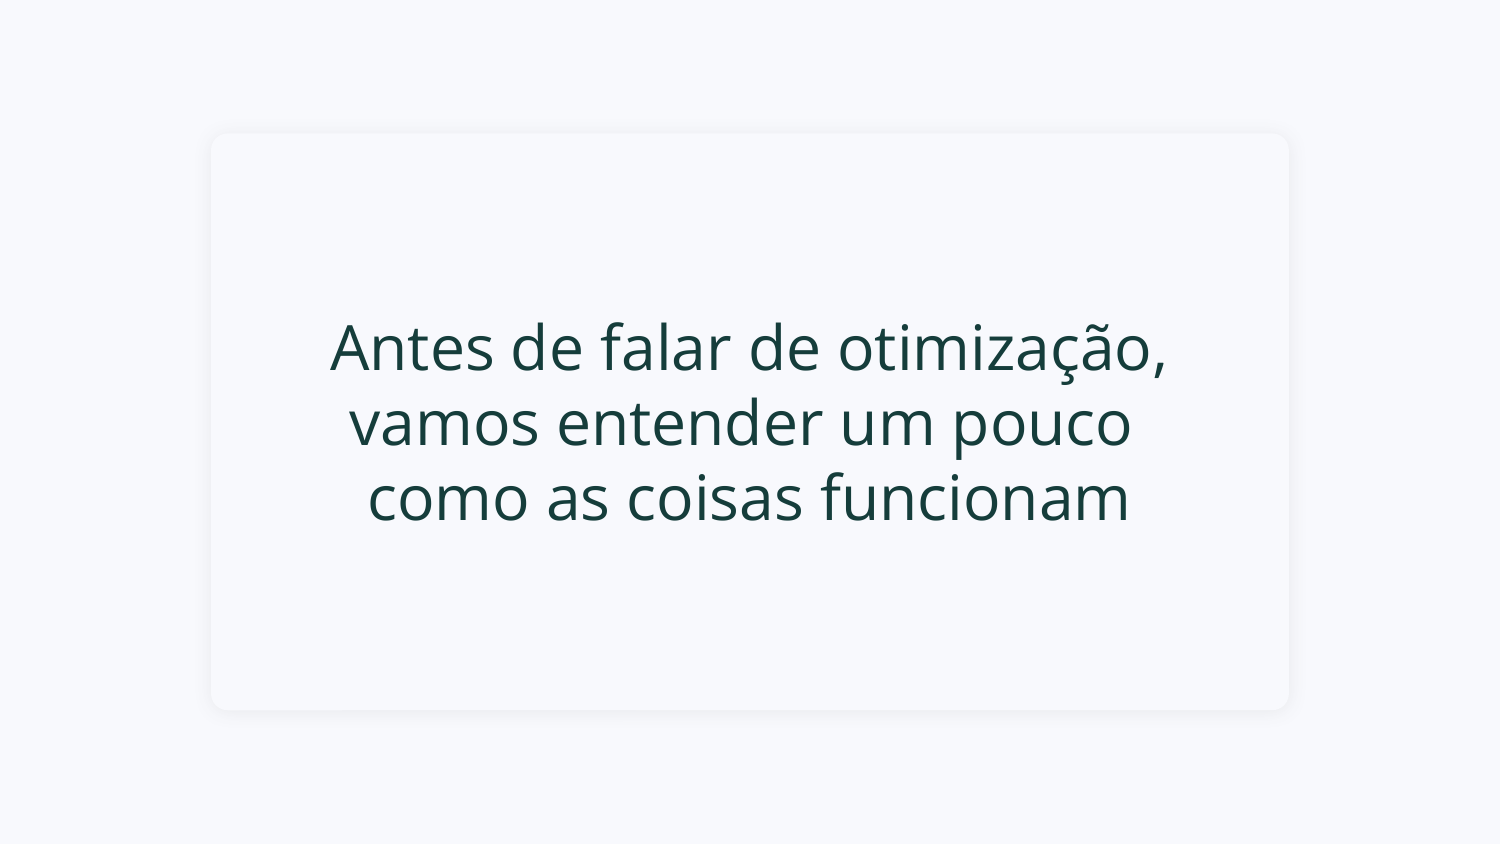

Antes de falar de otimização,
vamos entender um pouco
como as coisas funcionam